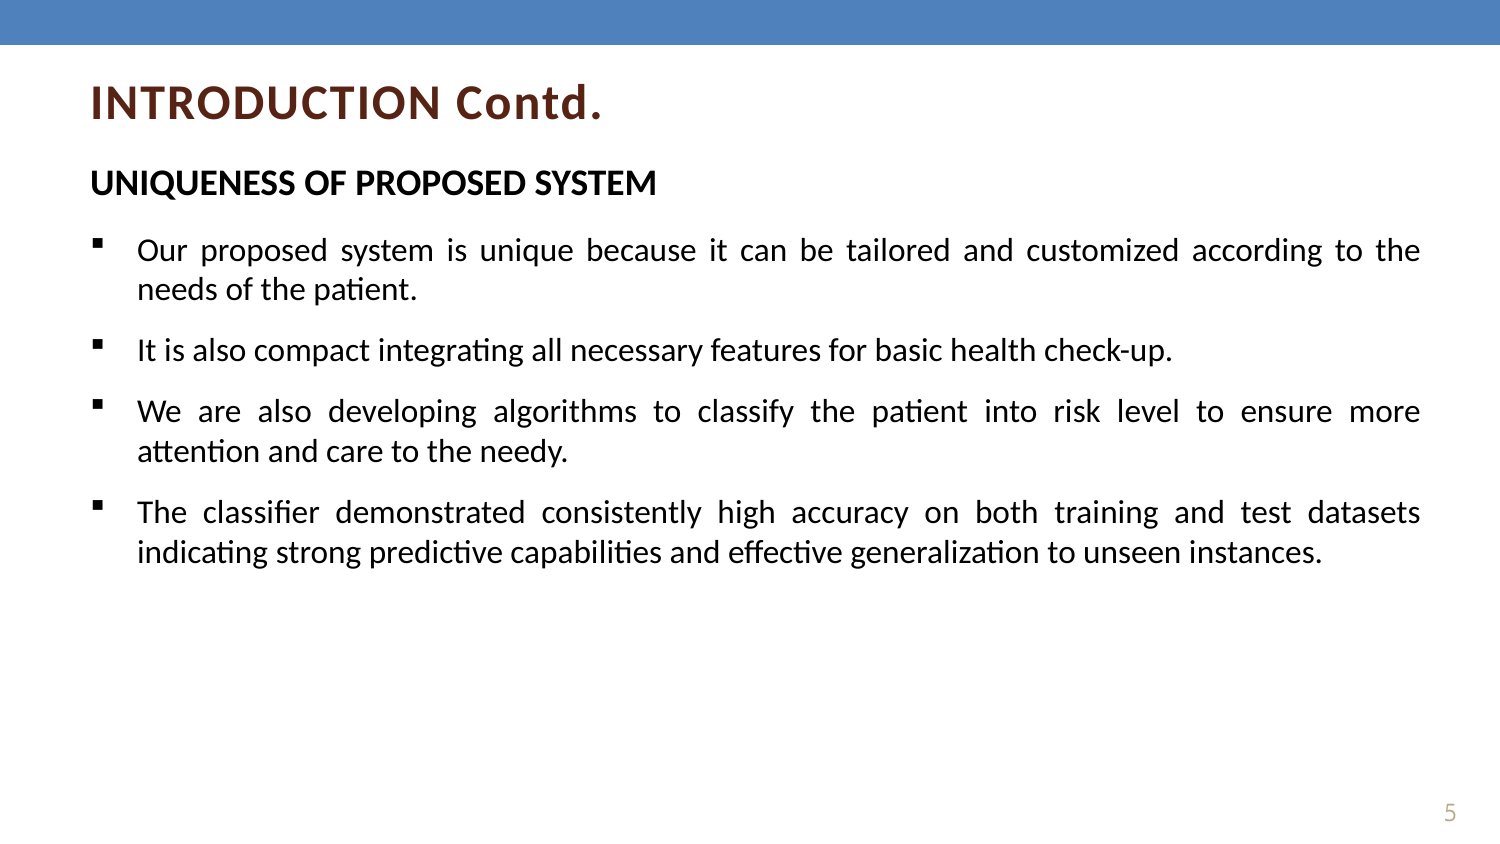

INTRODUCTION Contd.
UNIQUENESS OF PROPOSED SYSTEM
Our proposed system is unique because it can be tailored and customized according to the needs of the patient.
It is also compact integrating all necessary features for basic health check-up.
We are also developing algorithms to classify the patient into risk level to ensure more attention and care to the needy.
The classifier demonstrated consistently high accuracy on both training and test datasets indicating strong predictive capabilities and effective generalization to unseen instances.
5